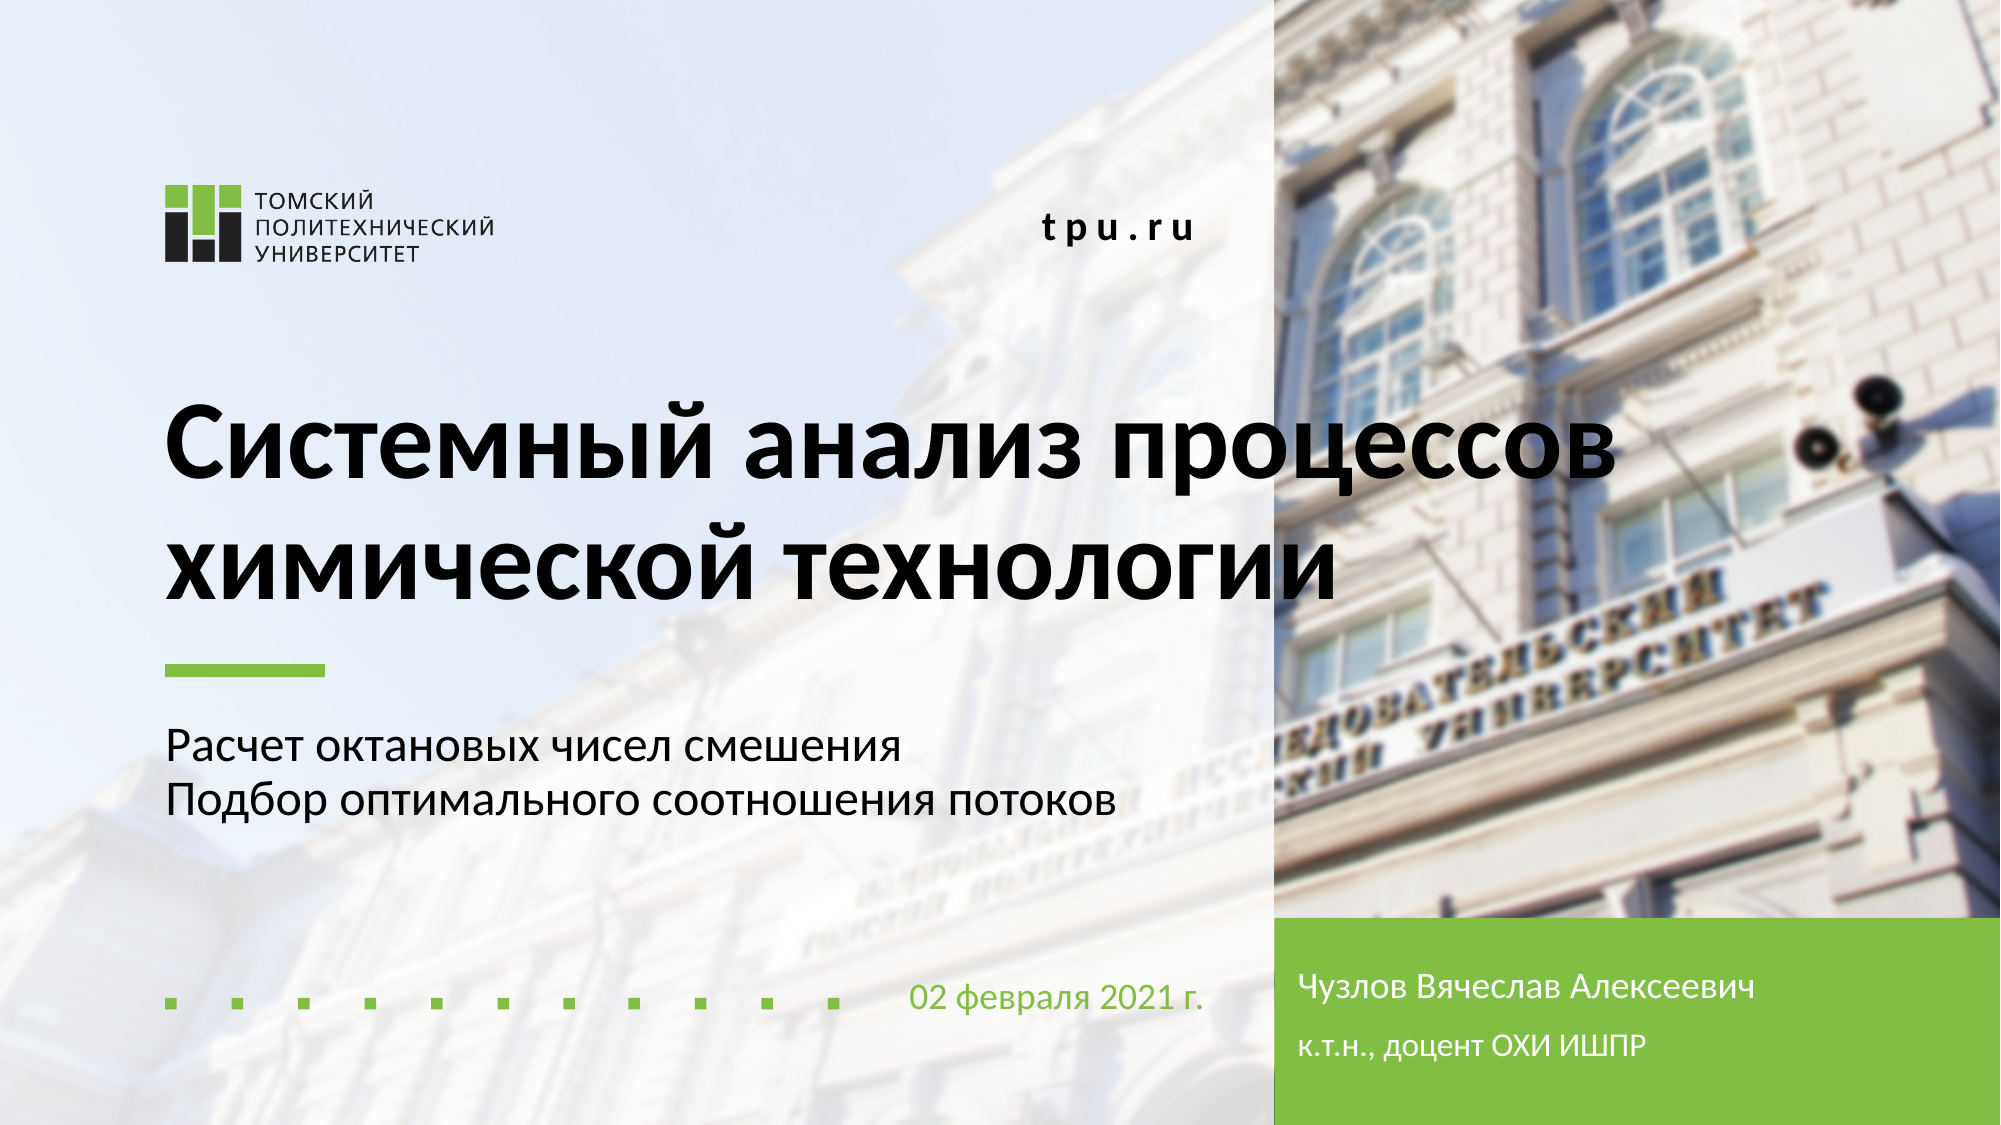

# Системный анализ процессов химической технологии
Расчет октановых чисел смешения
Подбор оптимального соотношения потоков
Чузлов Вячеслав Алексеевич
02 февраля 2021 г.
к.т.н., доцент ОХИ ИШПР